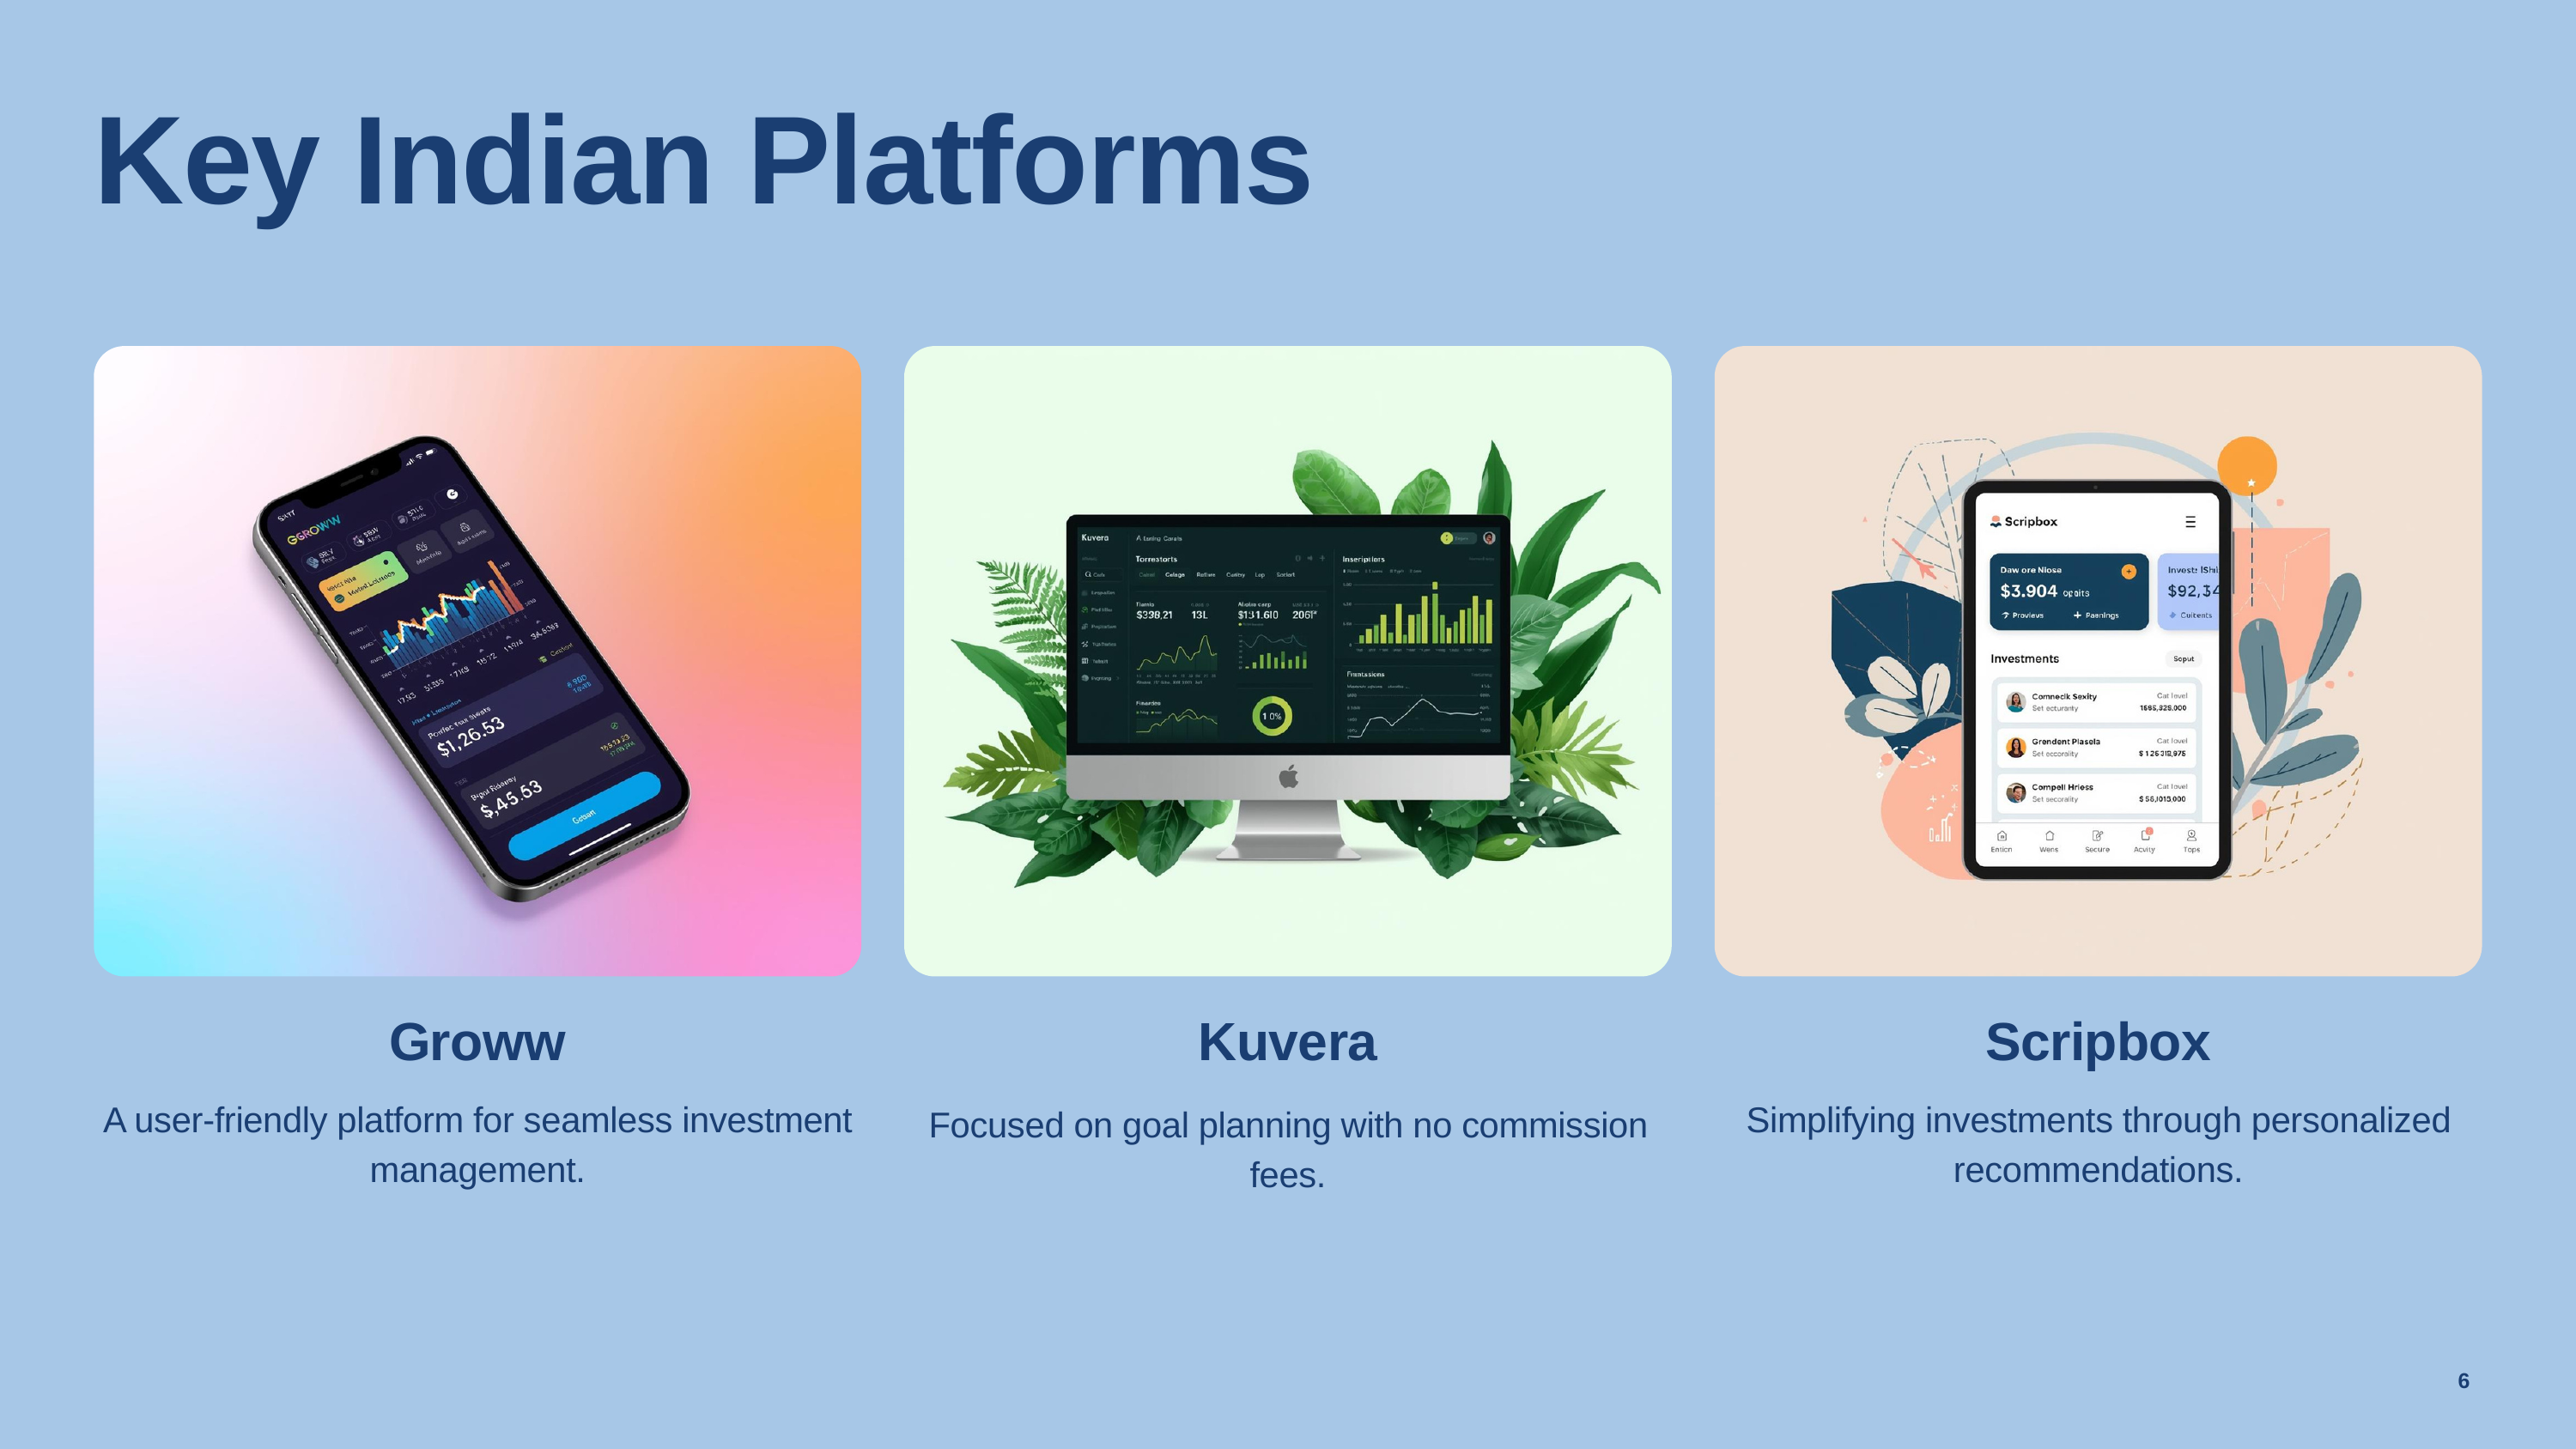

Key Indian Platforms

Groww
A user-friendly platform for seamless investment management.
Kuvera
Focused on goal planning with no commission fees.
Scripbox
Simplifying investments through personalized recommendations.
6